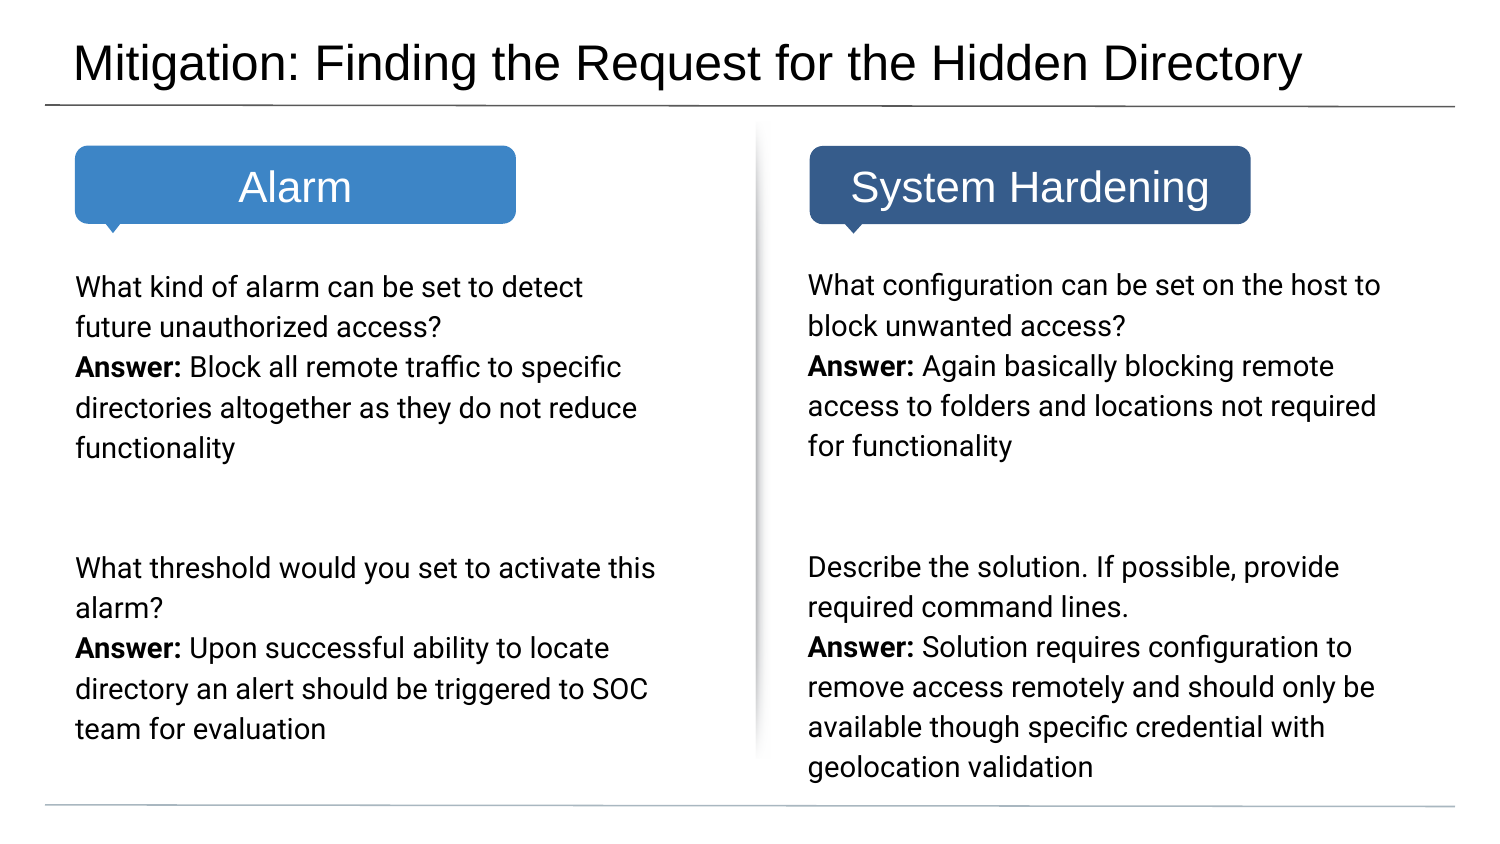

# Mitigation: Finding the Request for the Hidden Directory
What configuration can be set on the host to block unwanted access?
Answer: Again basically blocking remote access to folders and locations not required for functionality

Describe the solution. If possible, provide required command lines.
Answer: Solution requires configuration to remove access remotely and should only be available though specific credential with geolocation validation
What kind of alarm can be set to detect future unauthorized access?
Answer: Block all remote traffic to specific directories altogether as they do not reduce functionality

What threshold would you set to activate this alarm?
Answer: Upon successful ability to locate directory an alert should be triggered to SOC team for evaluation